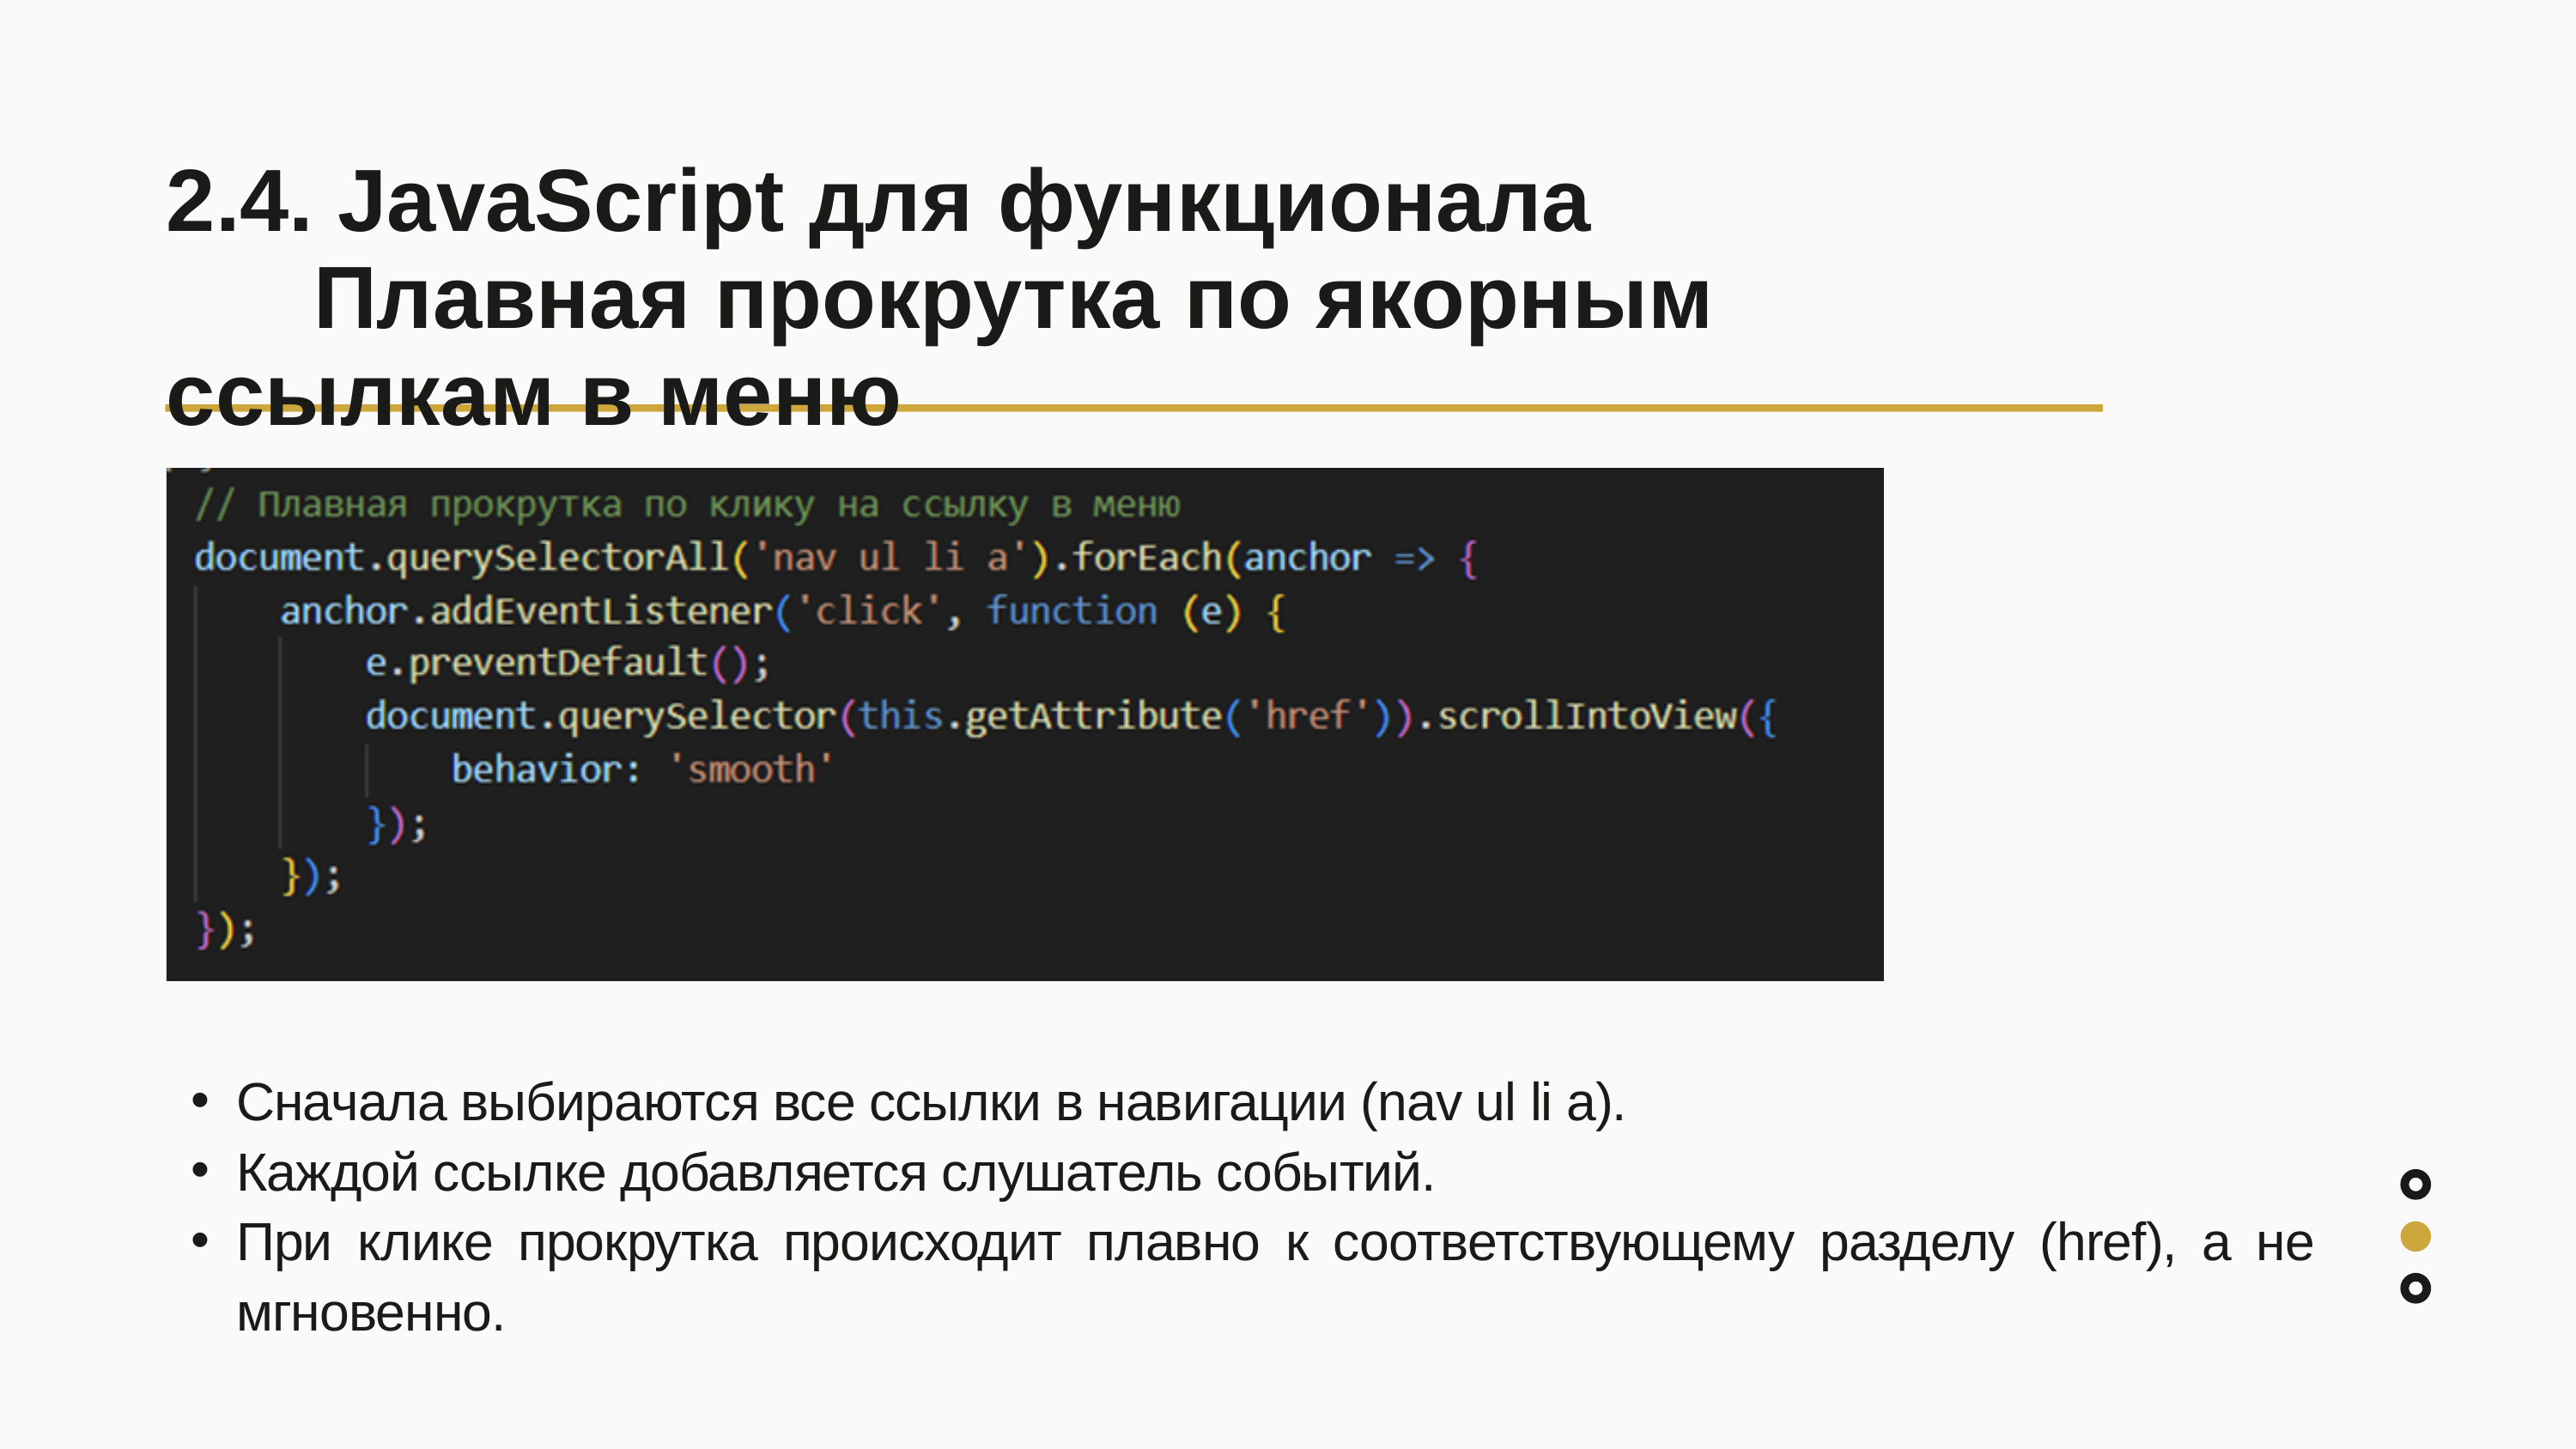

2.4. JavaScript для функционала
      Плавная прокрутка по якорным ссылкам в меню

Сначала выбираются все ссылки в навигации (nav ul li a).
Каждой ссылке добавляется слушатель событий.
При клике прокрутка происходит плавно к соответствующему разделу (href), а не мгновенно.